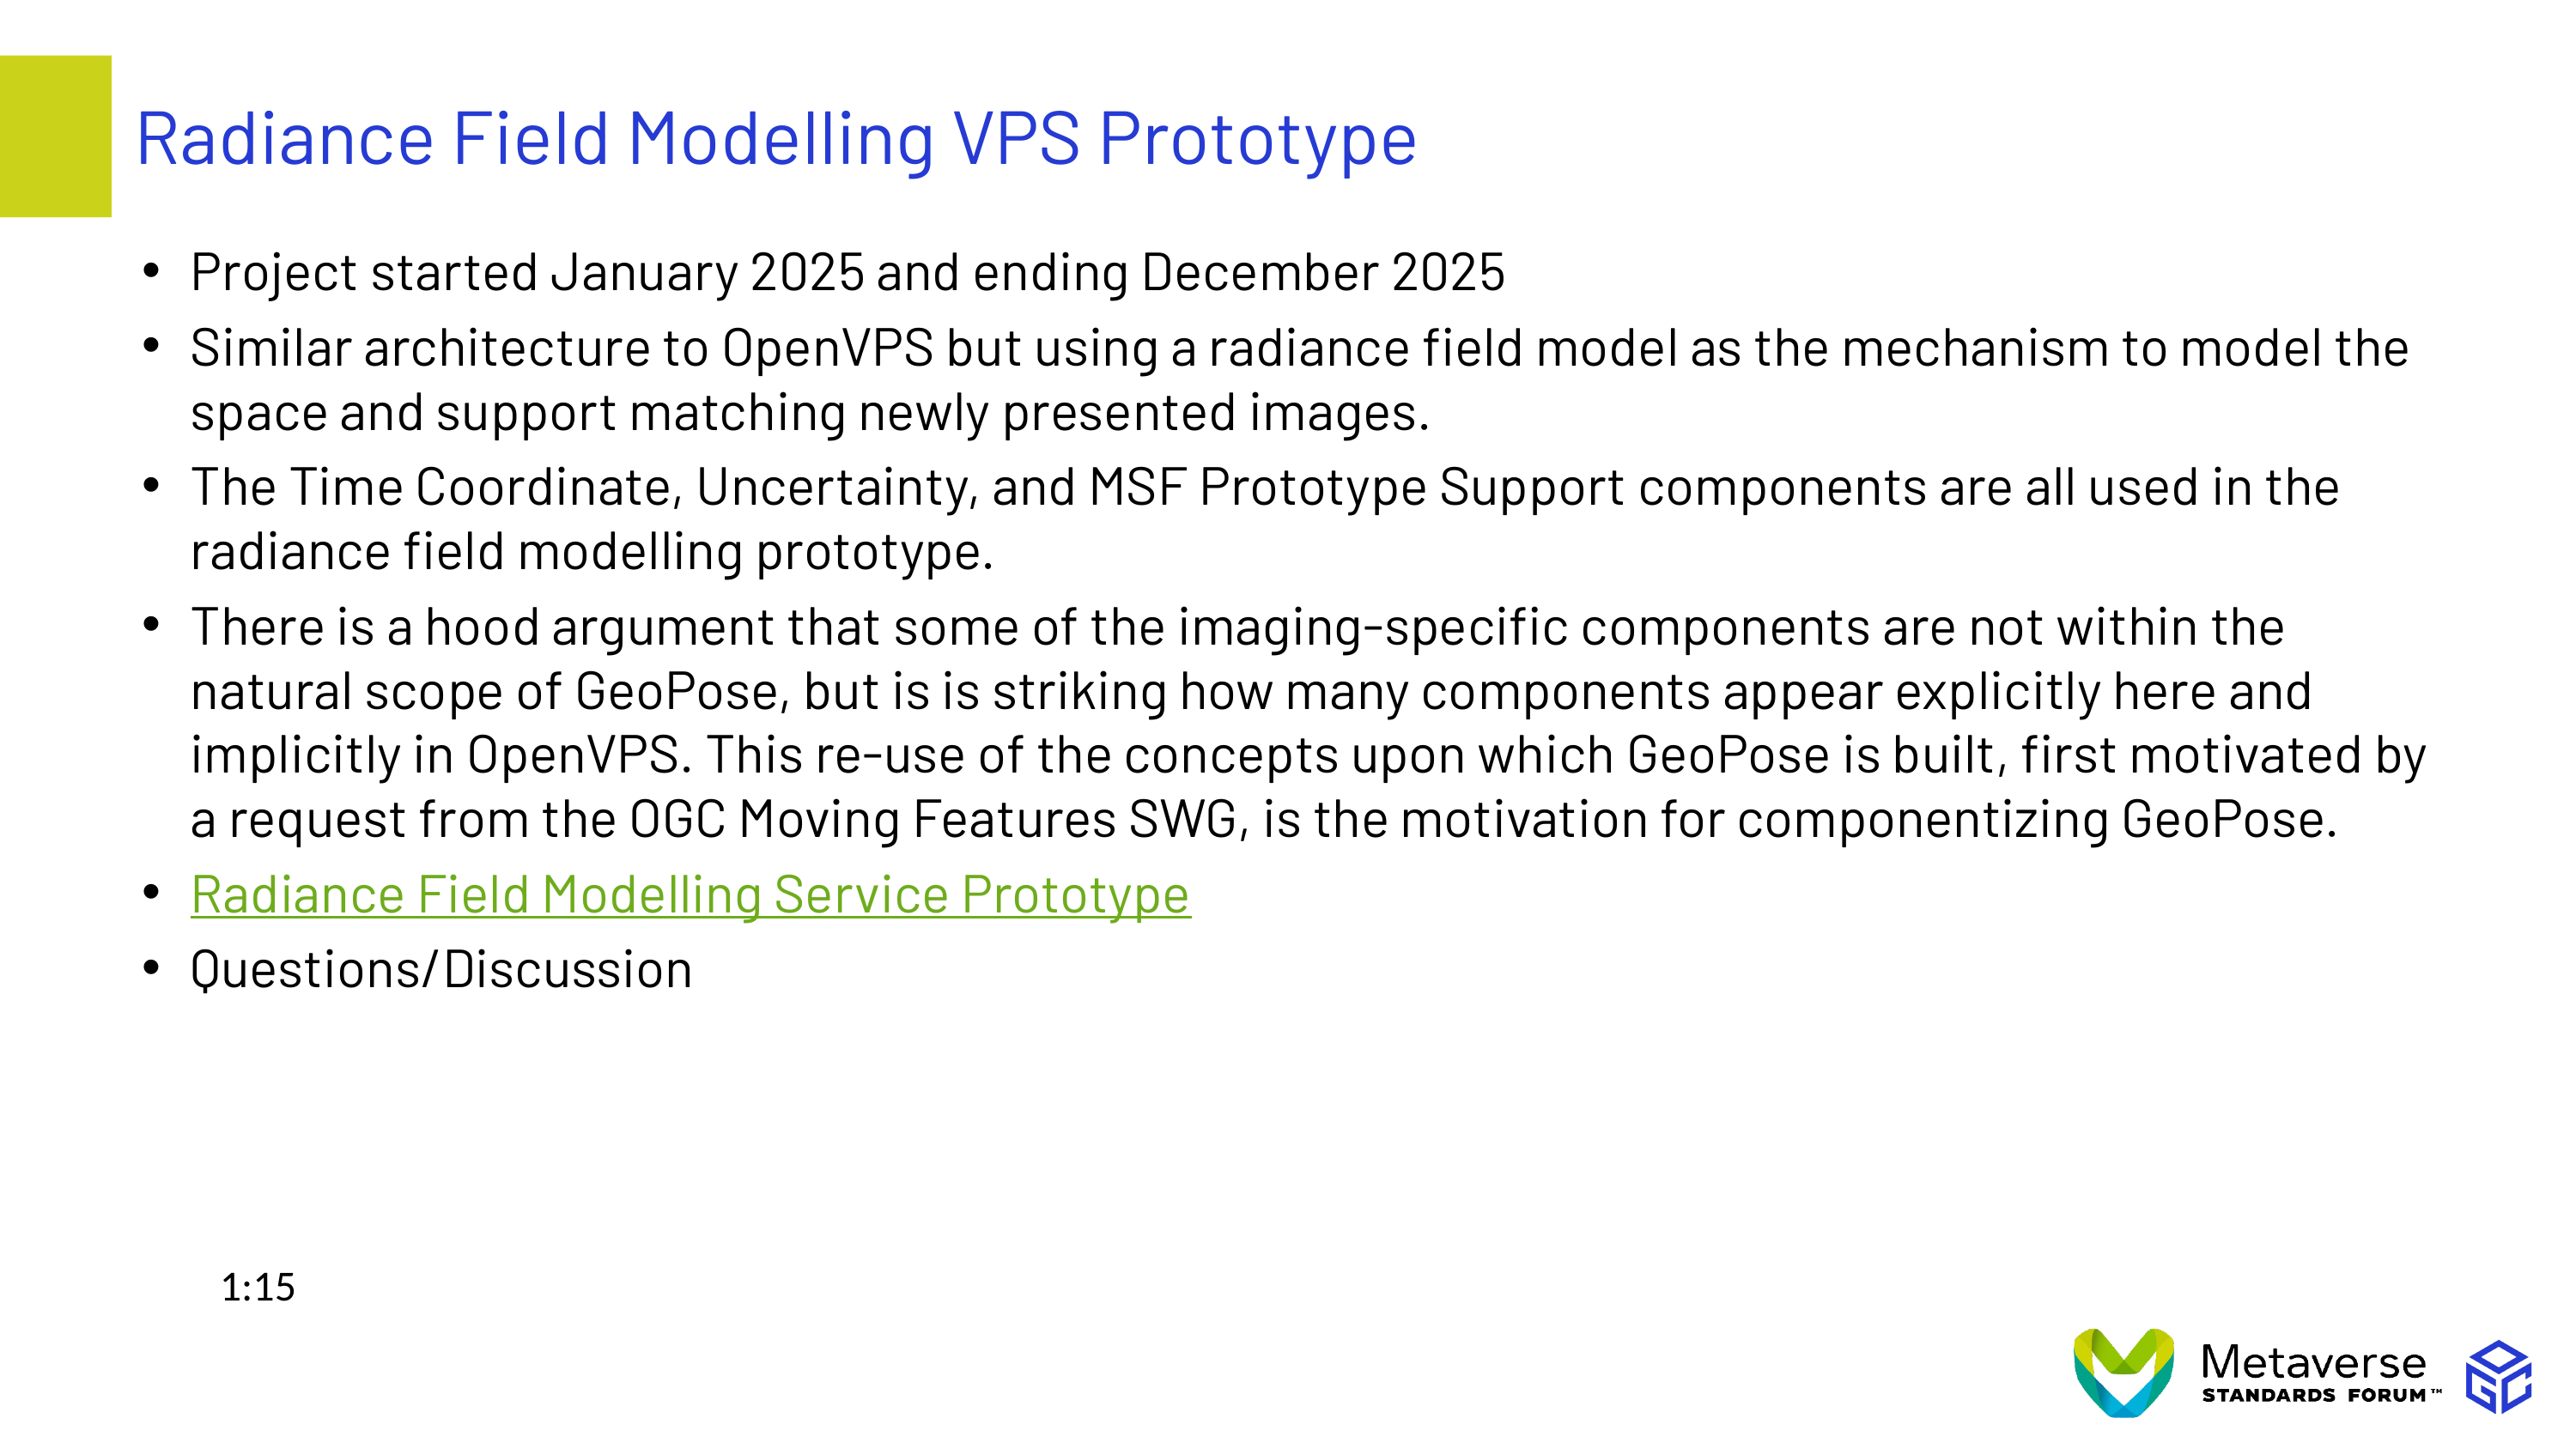

# Radiance Field Modelling VPS Prototype
Project started January 2025 and ending December 2025
Similar architecture to OpenVPS but using a radiance field model as the mechanism to model the space and support matching newly presented images.
The Time Coordinate, Uncertainty, and MSF Prototype Support components are all used in the radiance field modelling prototype.
There is a hood argument that some of the imaging-specific components are not within the natural scope of GeoPose, but is is striking how many components appear explicitly here and implicitly in OpenVPS. This re-use of the concepts upon which GeoPose is built, first motivated by a request from the OGC Moving Features SWG, is the motivation for componentizing GeoPose.
Radiance Field Modelling Service Prototype
Questions/Discussion
1:15